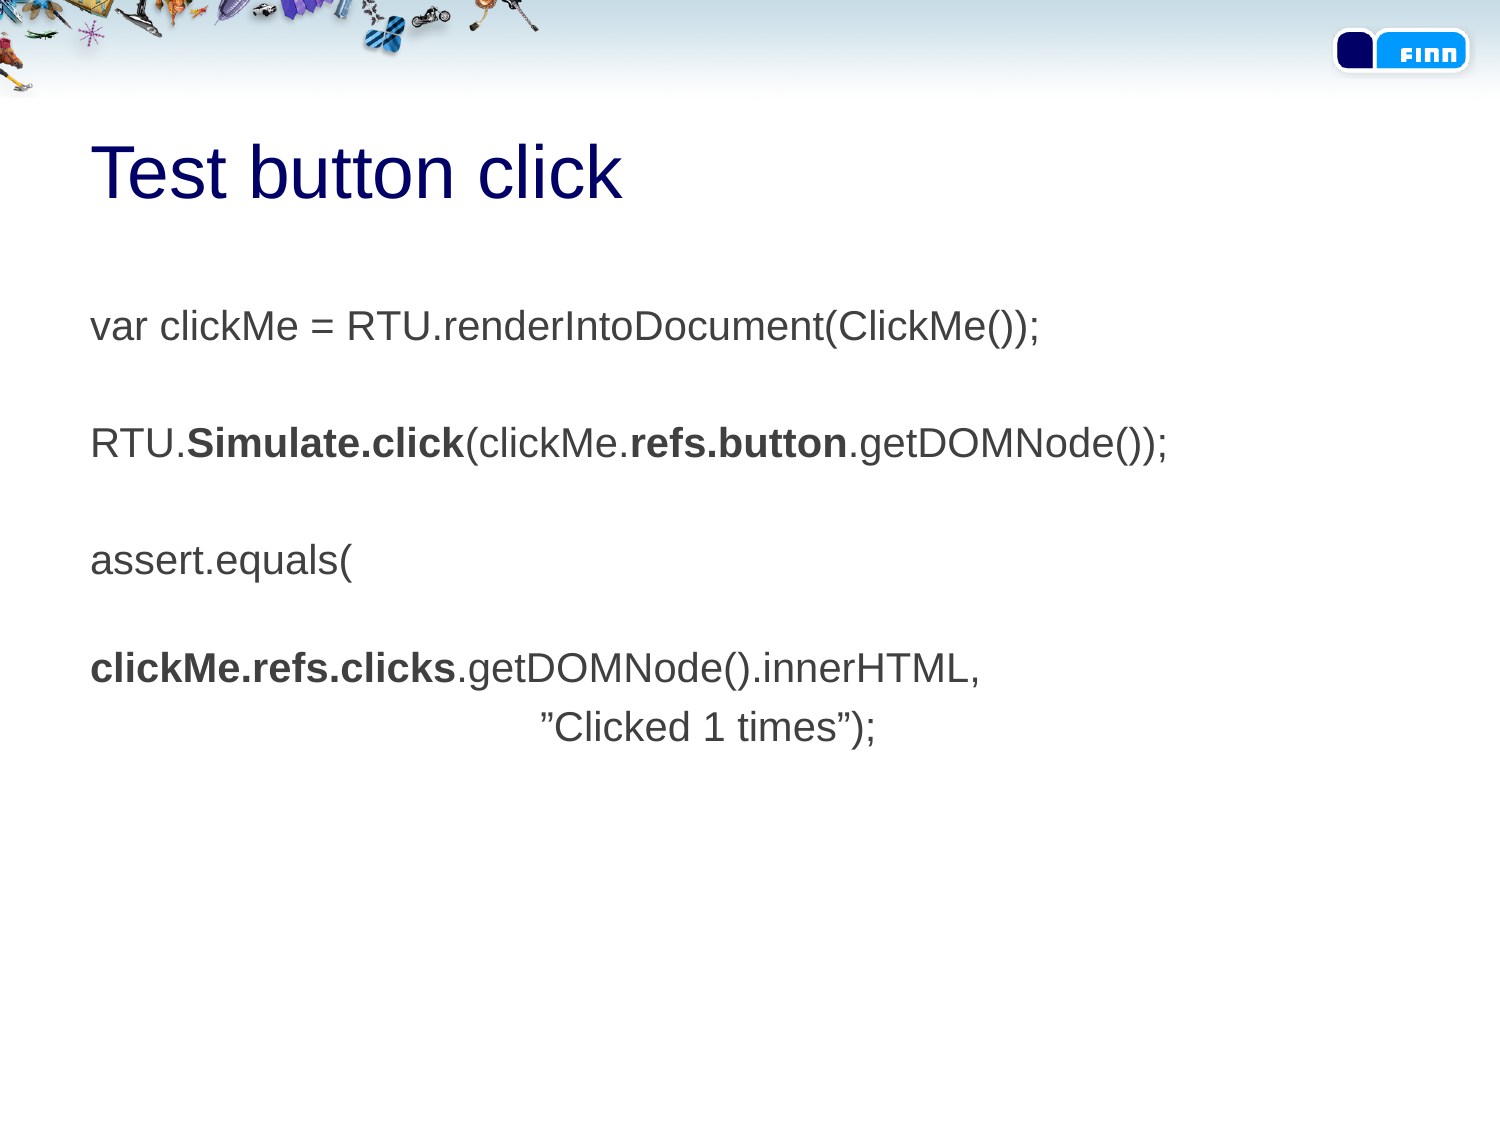

# Test button click
var clickMe = RTU.renderIntoDocument(ClickMe());

RTU.Simulate.click(clickMe.refs.button.getDOMNode());

assert.equals(
			clickMe.refs.clicks.getDOMNode().innerHTML,
			”Clicked 1 times”);